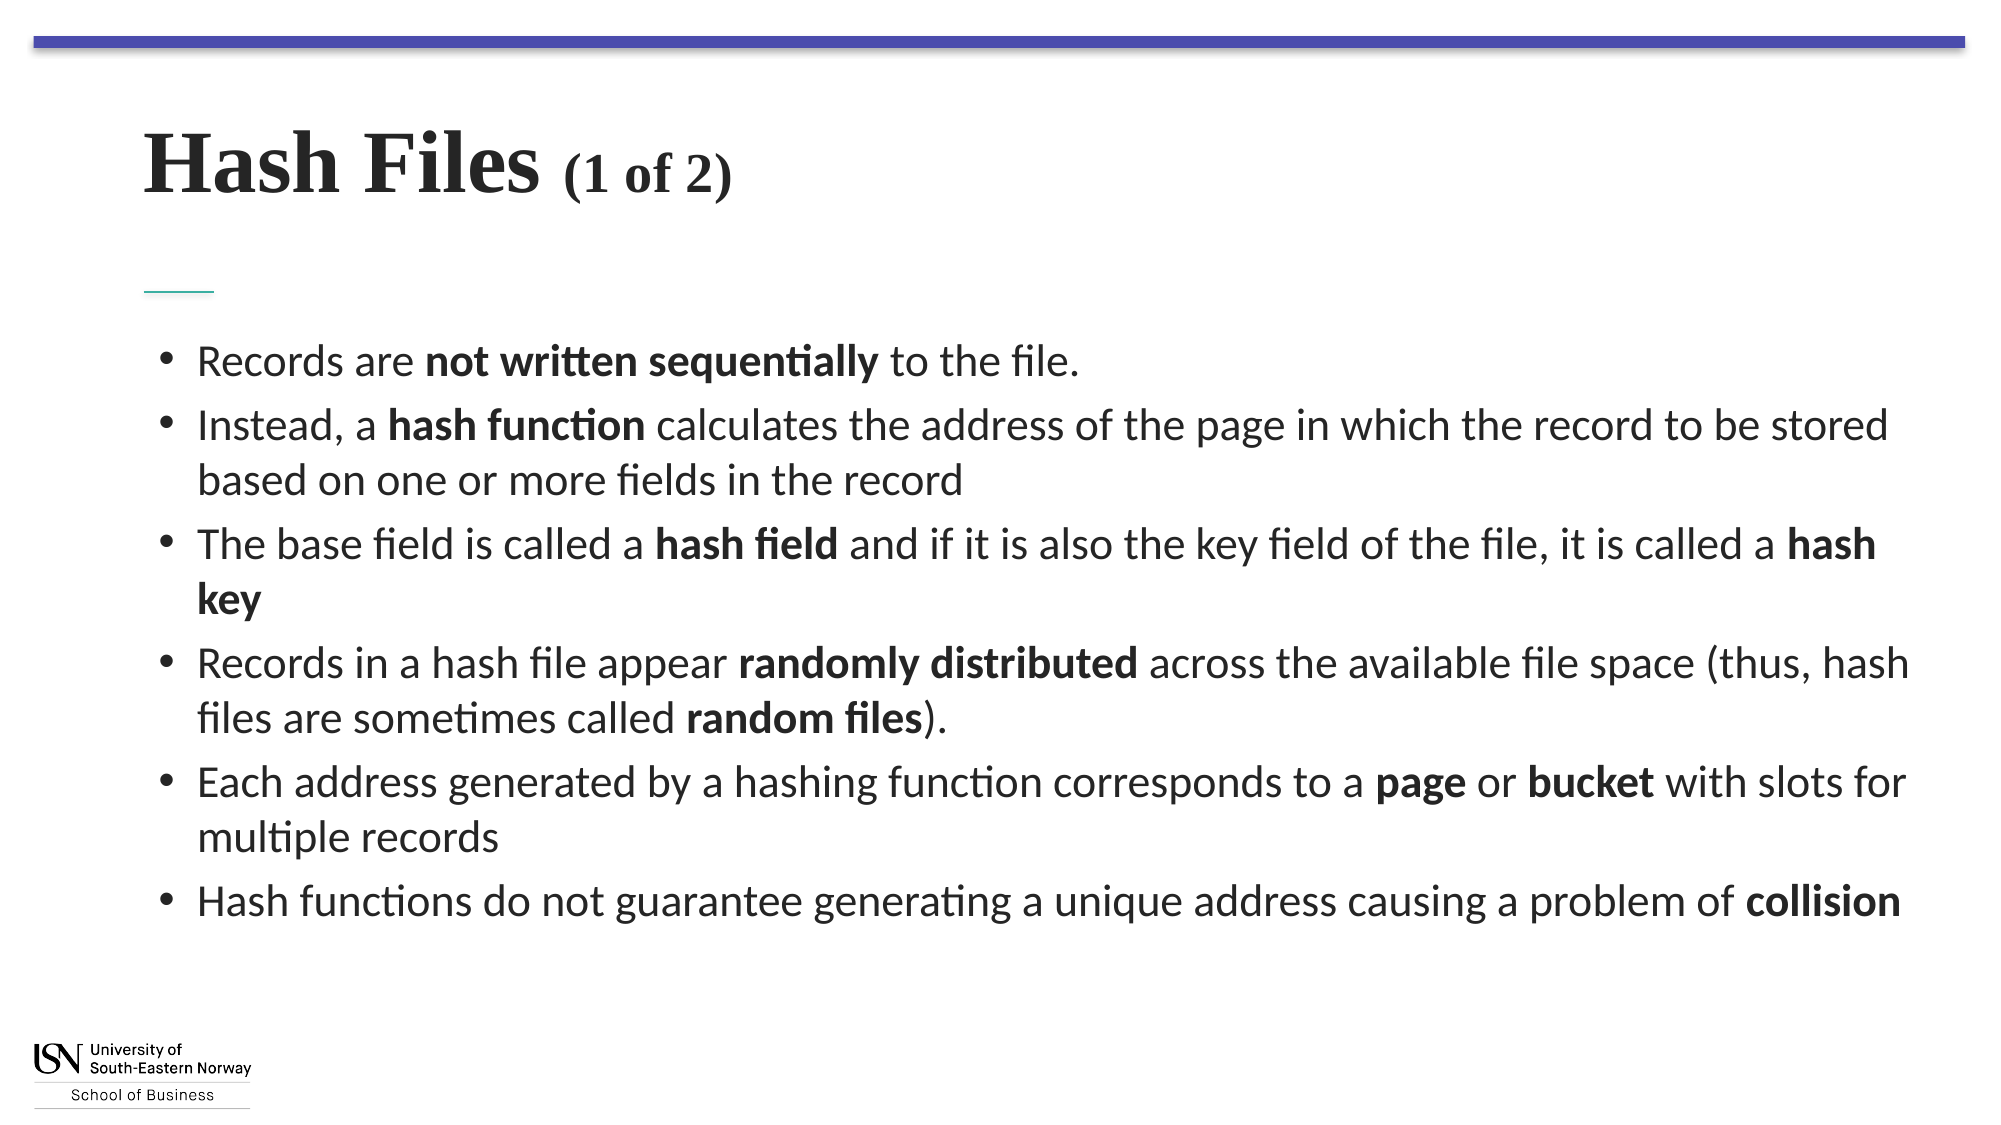

# Hash Files (1 of 2)
Records are not written sequentially to the file.
Instead, a hash function calculates the address of the page in which the record to be stored based on one or more fields in the record
The base field is called a hash field and if it is also the key field of the file, it is called a hash key
Records in a hash file appear randomly distributed across the available file space (thus, hash files are sometimes called random files).
Each address generated by a hashing function corresponds to a page or bucket with slots for multiple records
Hash functions do not guarantee generating a unique address causing a problem of collision